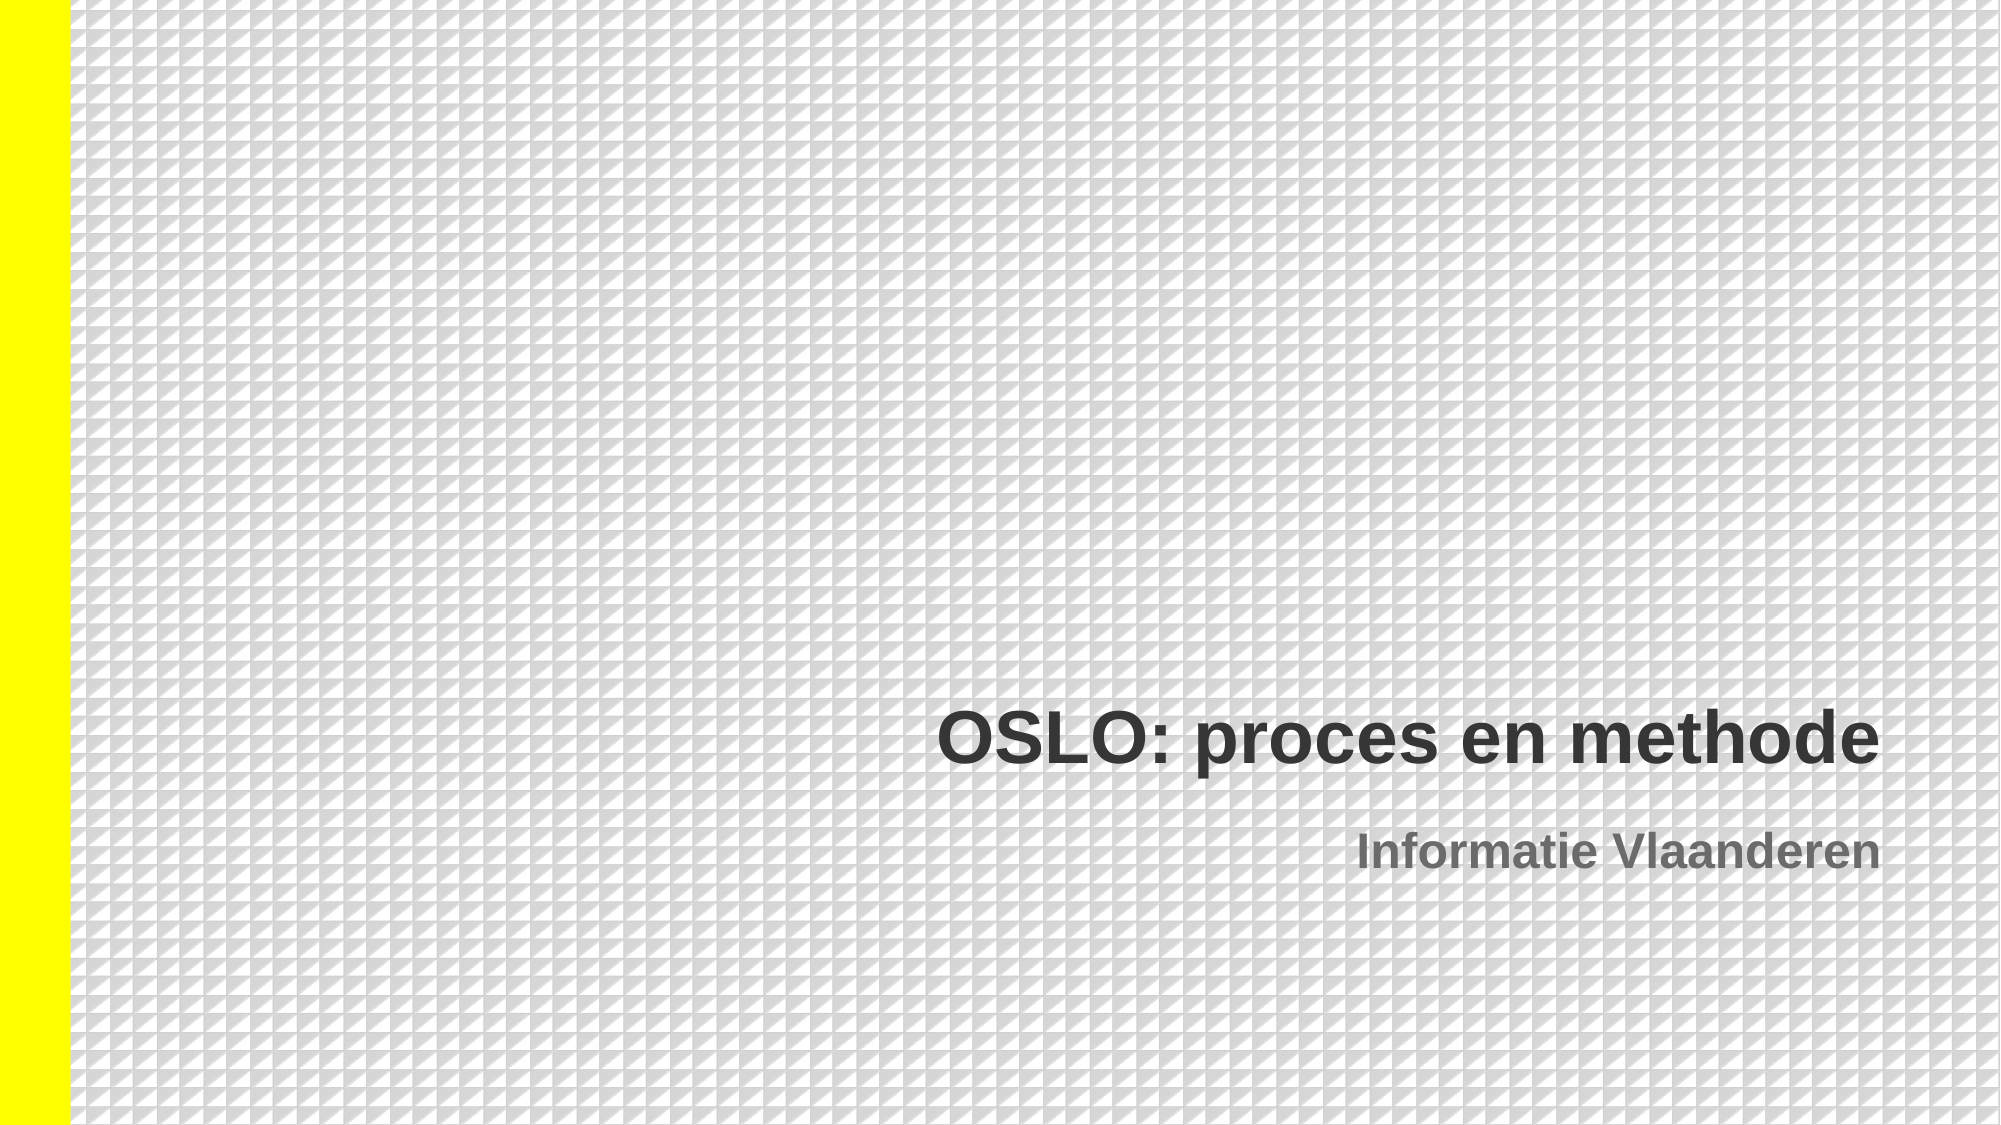

# OSLO: proces en methode
Informatie Vlaanderen